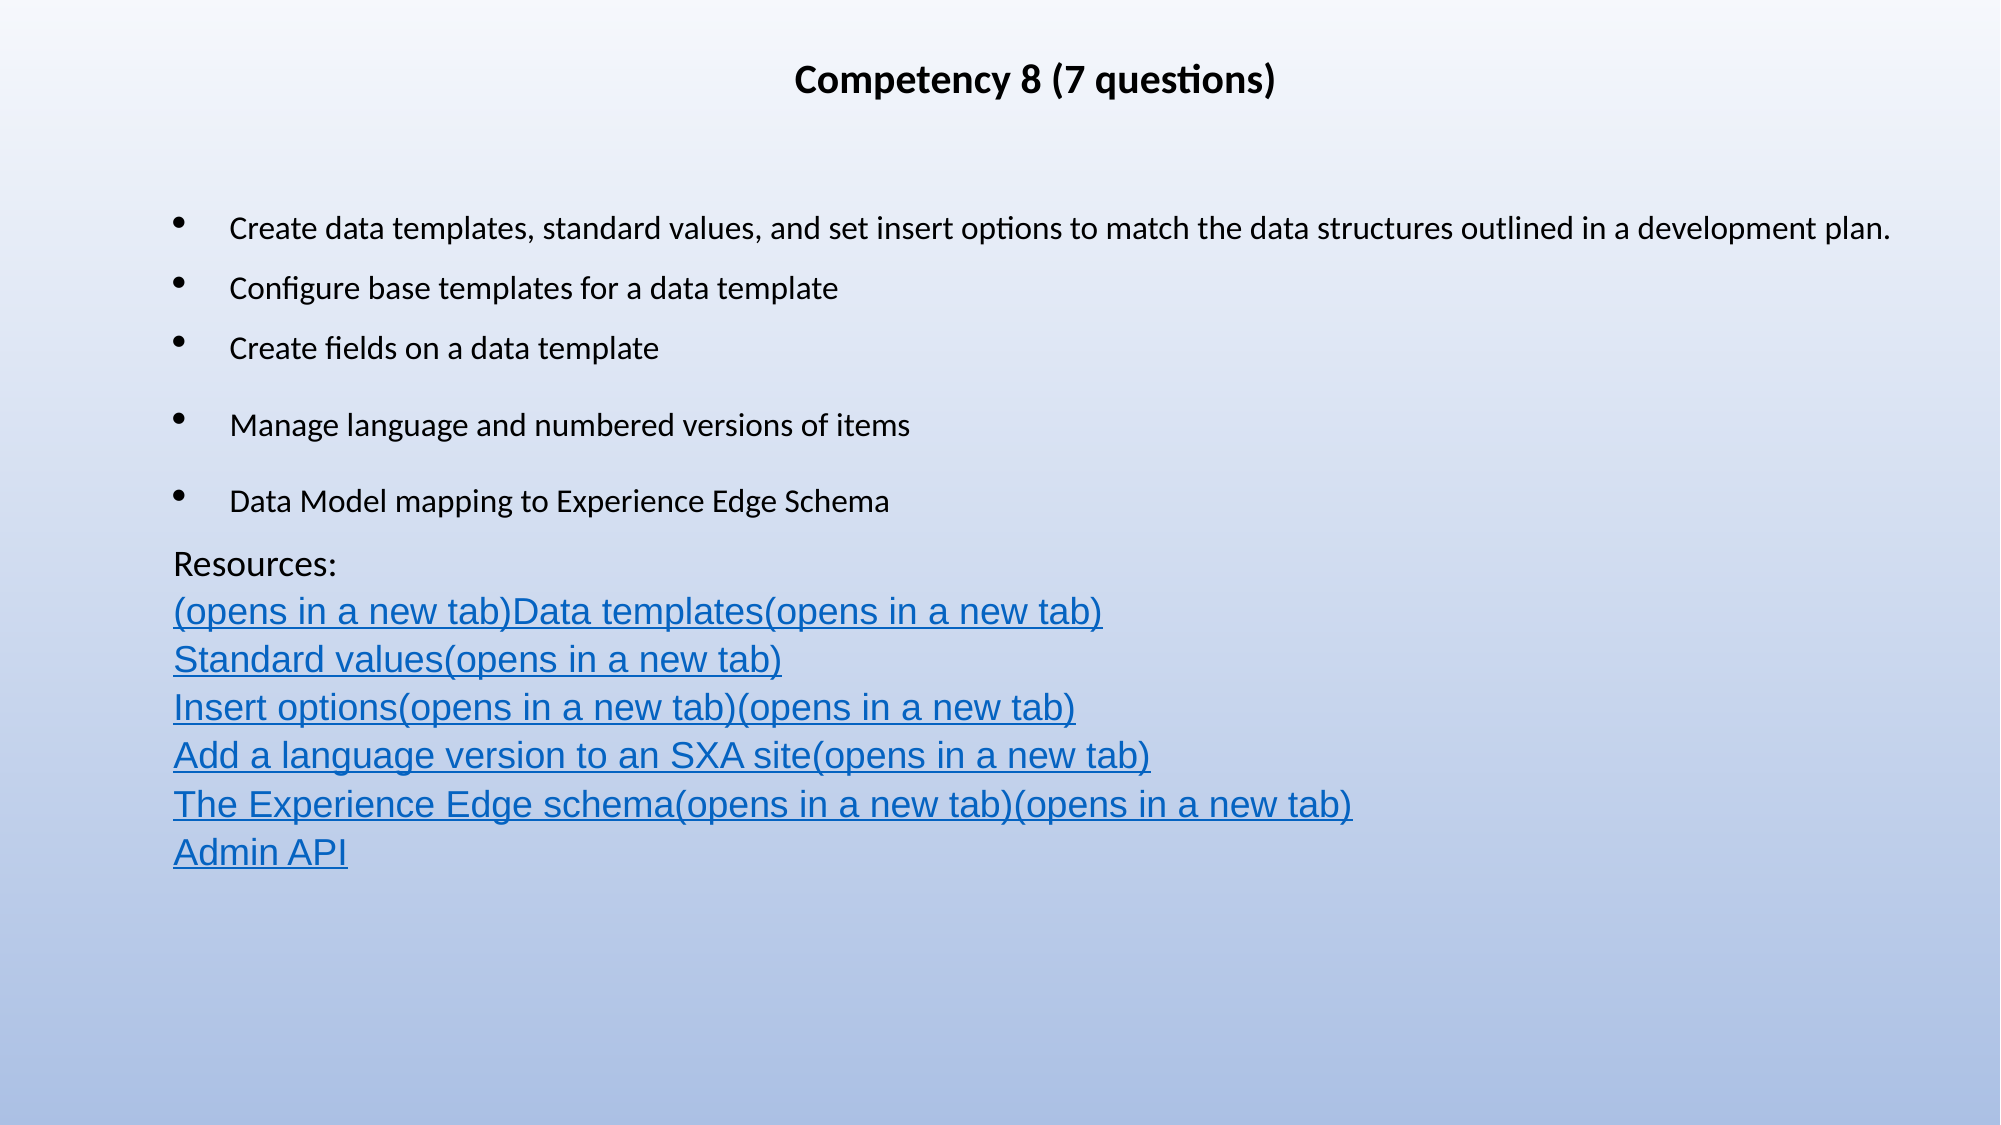

Competency 8 (7 questions)
Create data templates, standard values, and set insert options to match the data structures outlined in a development plan.
Configure base templates for a data template
Create fields on a data template
Manage language and numbered versions of items
Data Model mapping to Experience Edge Schema
Resources:
(opens in a new tab)Data templates(opens in a new tab)
Standard values(opens in a new tab)
Insert options(opens in a new tab)(opens in a new tab)
Add a language version to an SXA site(opens in a new tab)
The Experience Edge schema(opens in a new tab)(opens in a new tab)
Admin API